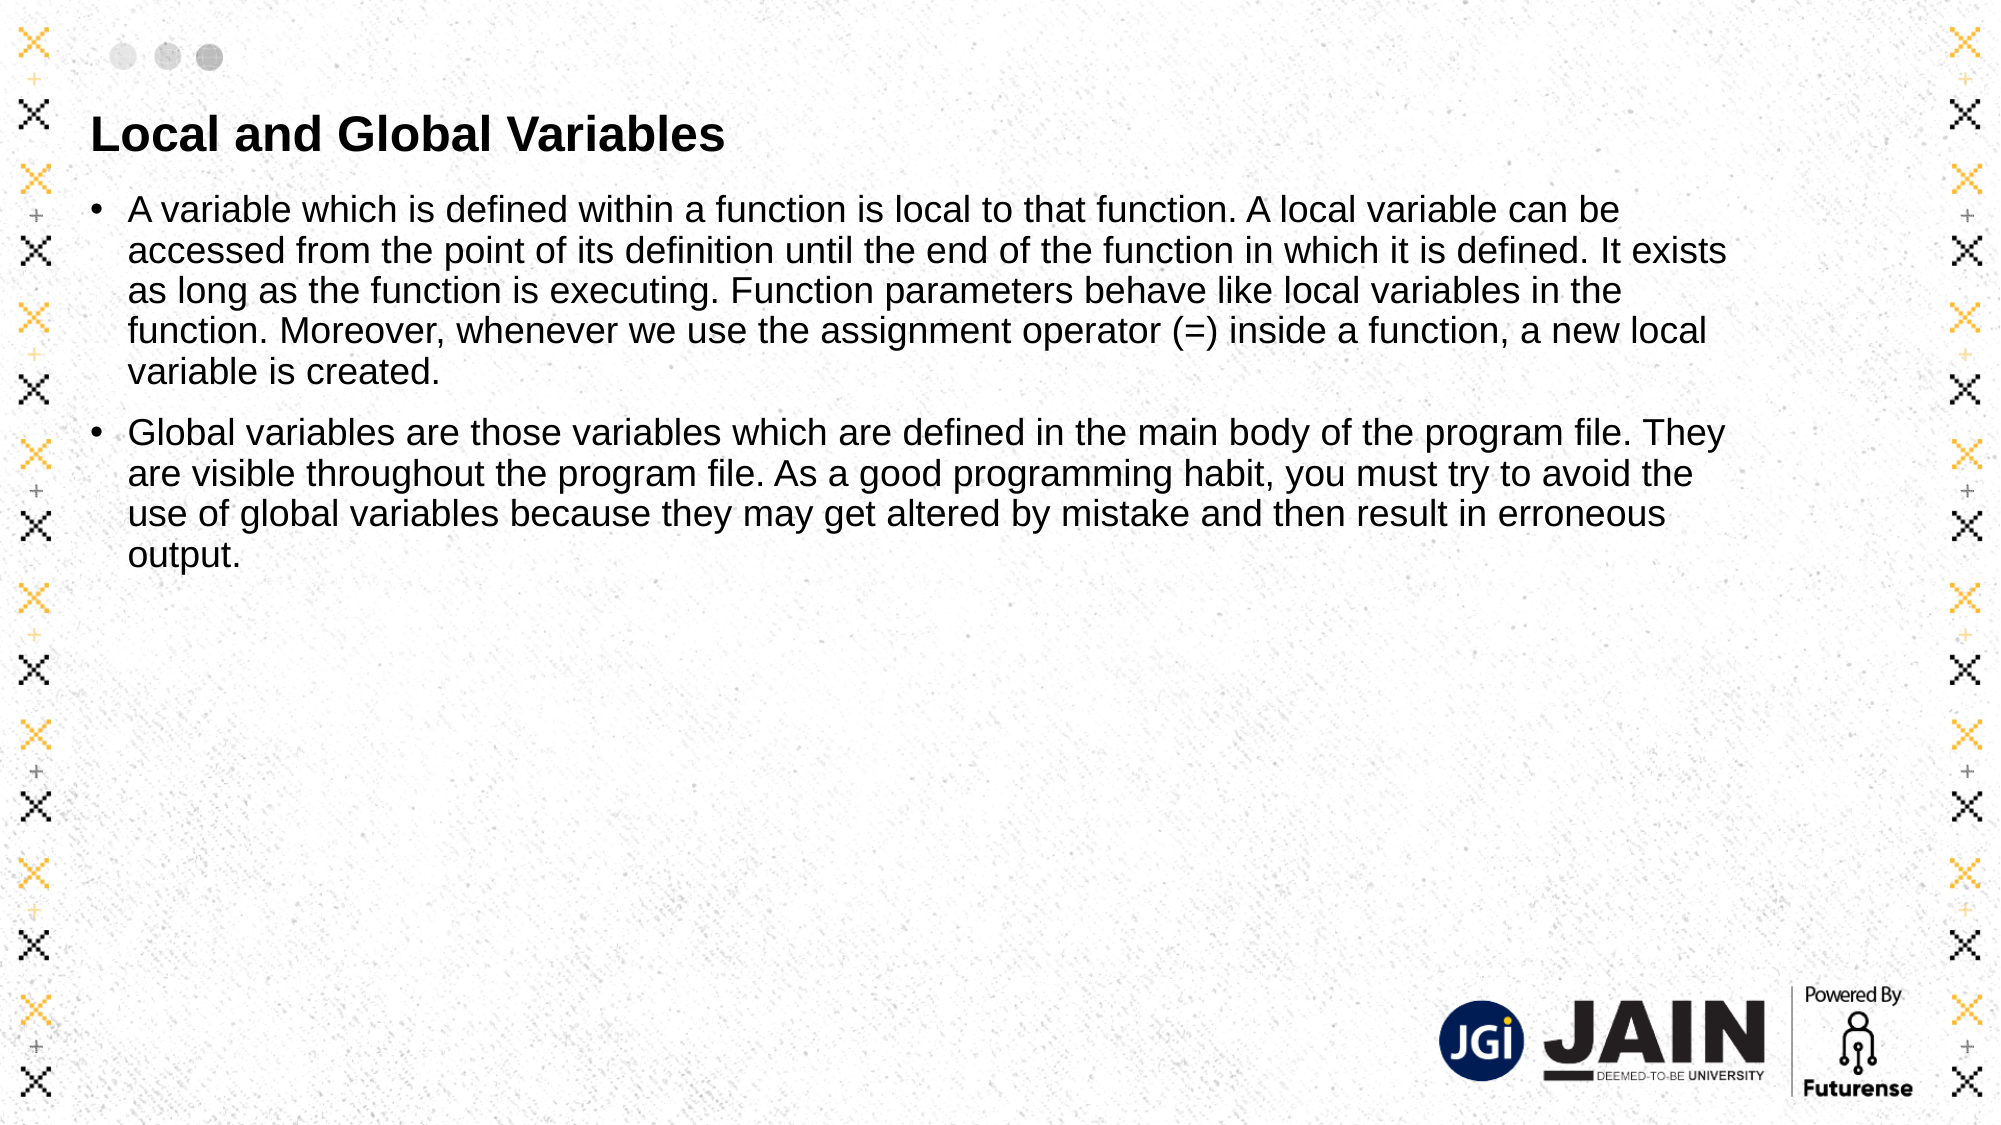

# Local and Global Variables
A variable which is defined within a function is local to that function. A local variable can be accessed from the point of its definition until the end of the function in which it is defined. It exists as long as the function is executing. Function parameters behave like local variables in the function. Moreover, whenever we use the assignment operator (=) inside a function, a new local variable is created.
Global variables are those variables which are defined in the main body of the program file. They are visible throughout the program file. As a good programming habit, you must try to avoid the use of global variables because they may get altered by mistake and then result in erroneous output.